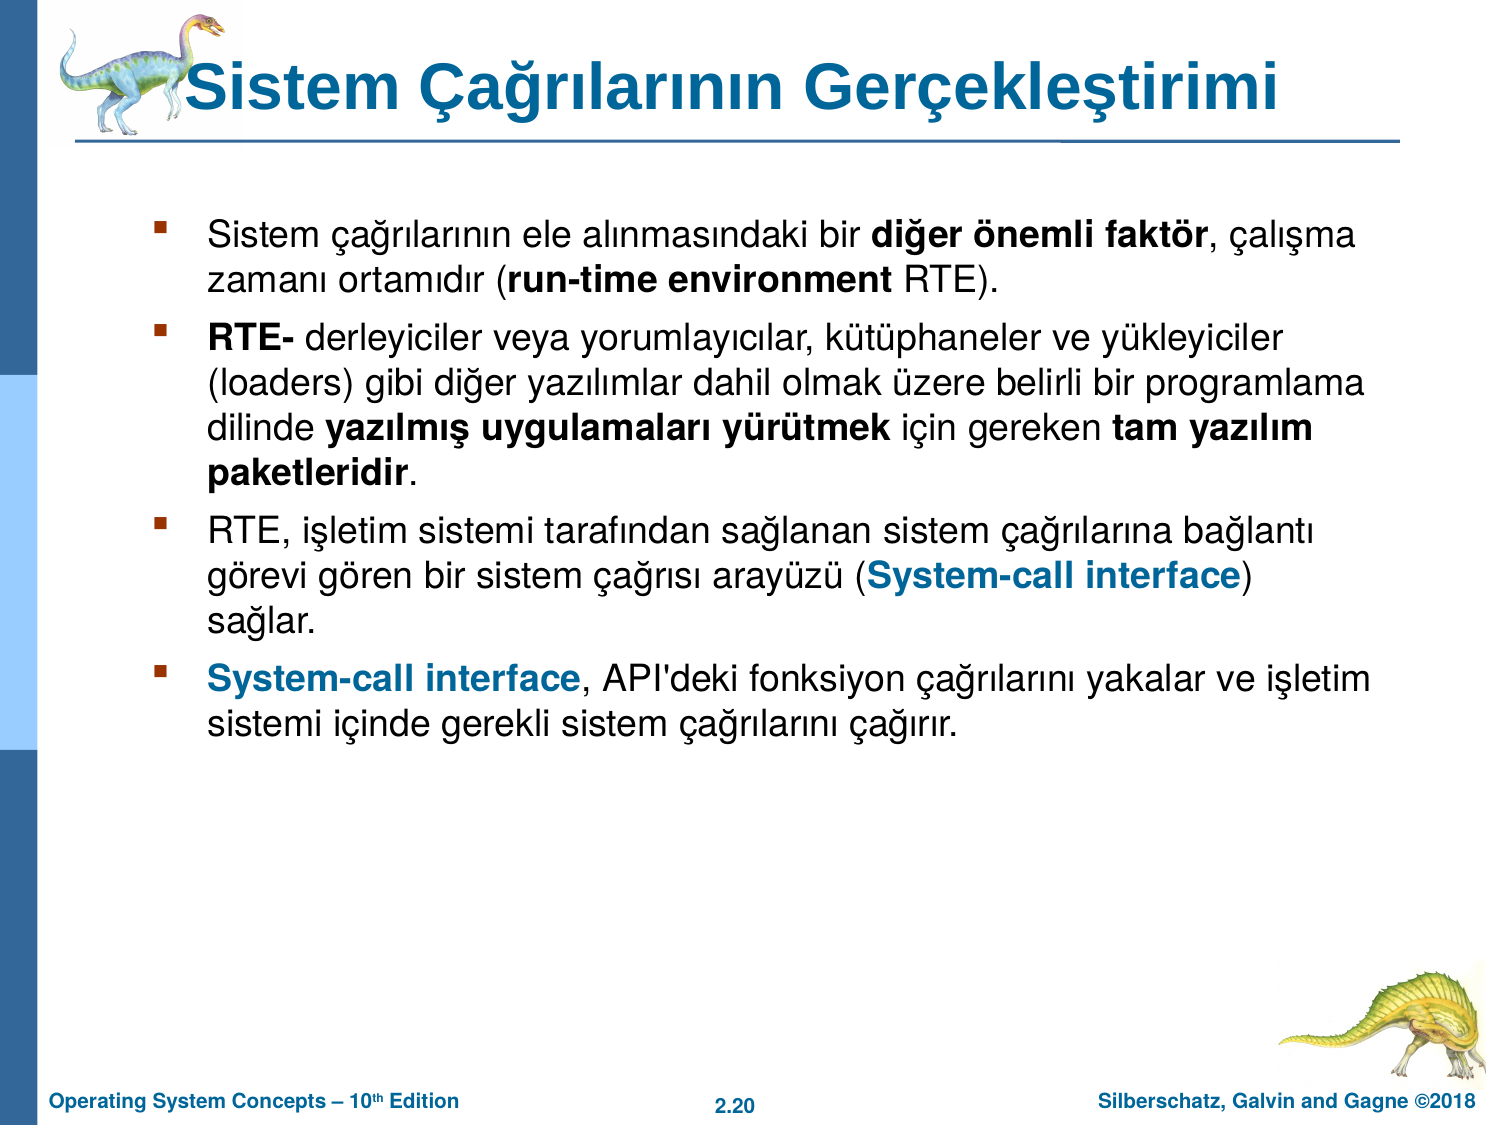

# Sistem Çağrılarının Gerçekleştirimi
Sistem çağrılarının ele alınmasındaki bir diğer önemli faktör, çalışma zamanı ortamıdır (run-time environment RTE).
RTE- derleyiciler veya yorumlayıcılar, kütüphaneler ve yükleyiciler (loaders) gibi diğer yazılımlar dahil olmak üzere belirli bir programlama dilinde yazılmış uygulamaları yürütmek için gereken tam yazılım paketleridir.
RTE, işletim sistemi tarafından sağlanan sistem çağrılarına bağlantı görevi gören bir sistem çağrısı arayüzü (System-call interface) sağlar.
System-call interface, API'deki fonksiyon çağrılarını yakalar ve işletim sistemi içinde gerekli sistem çağrılarını çağırır.